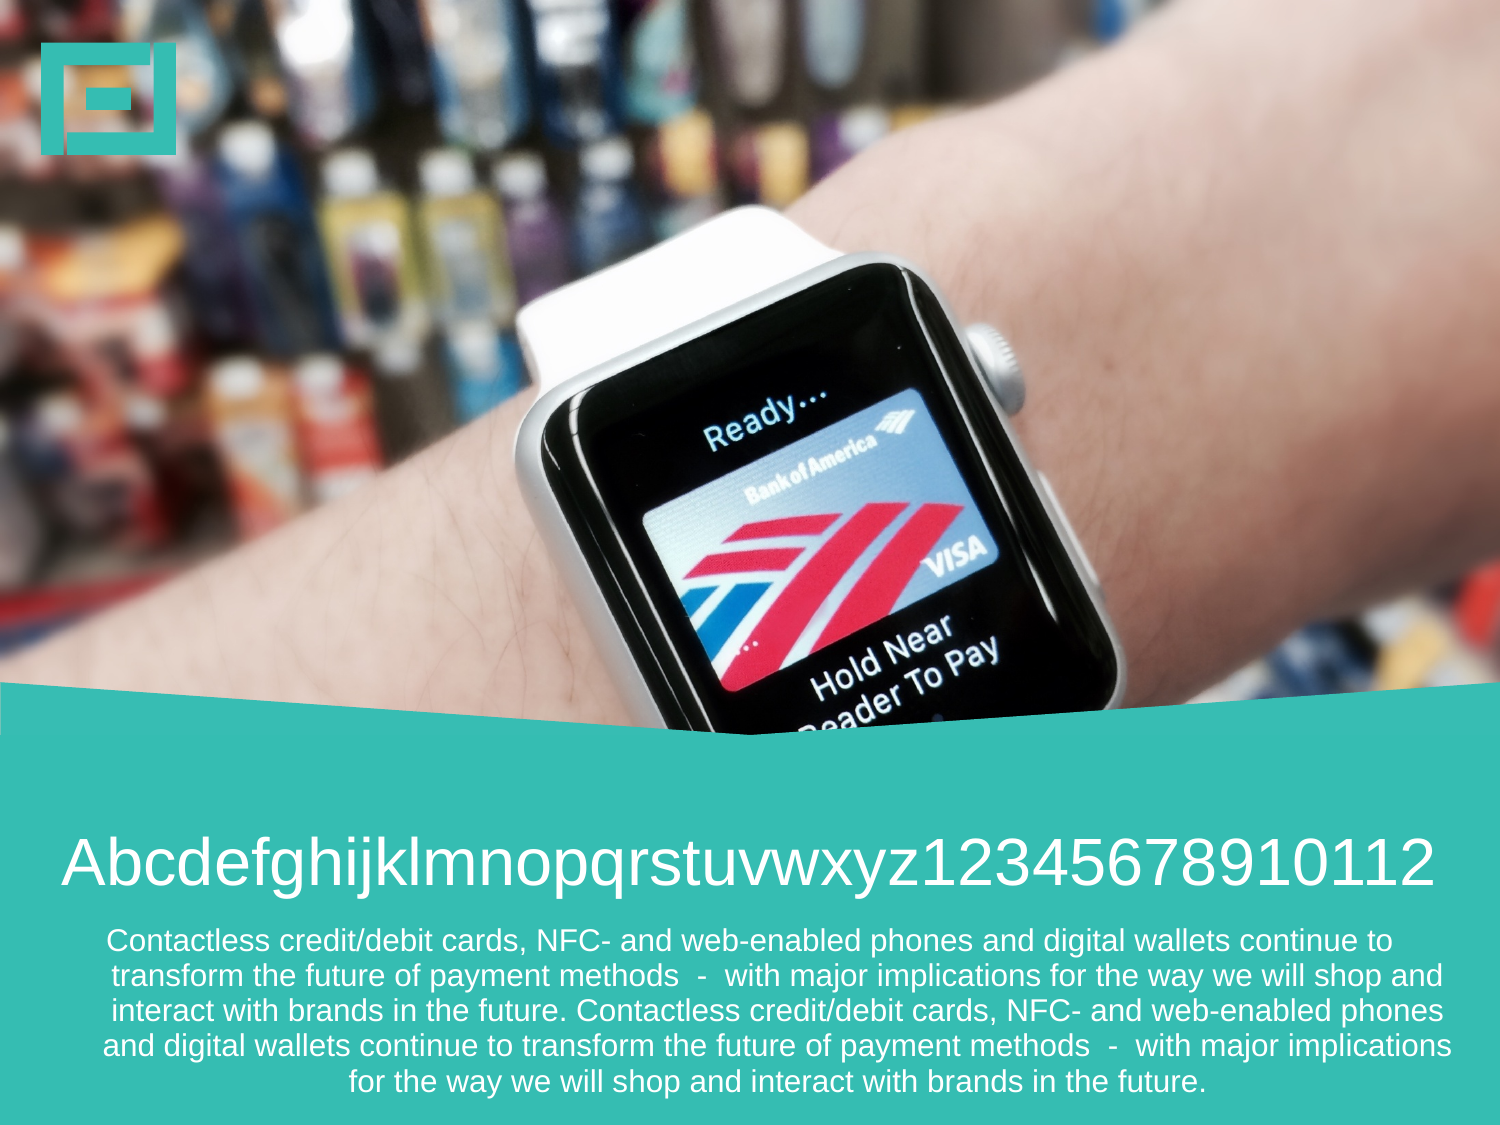

Abcdefghijklmnopqrstuvwxyz12345678910112
Contactless credit/debit cards, NFC- and web-enabled phones and digital wallets continue to transform the future of payment methods  -  with major implications for the way we will shop and interact with brands in the future. Contactless credit/debit cards, NFC- and web-enabled phones and digital wallets continue to transform the future of payment methods  -  with major implications for the way we will shop and interact with brands in the future.